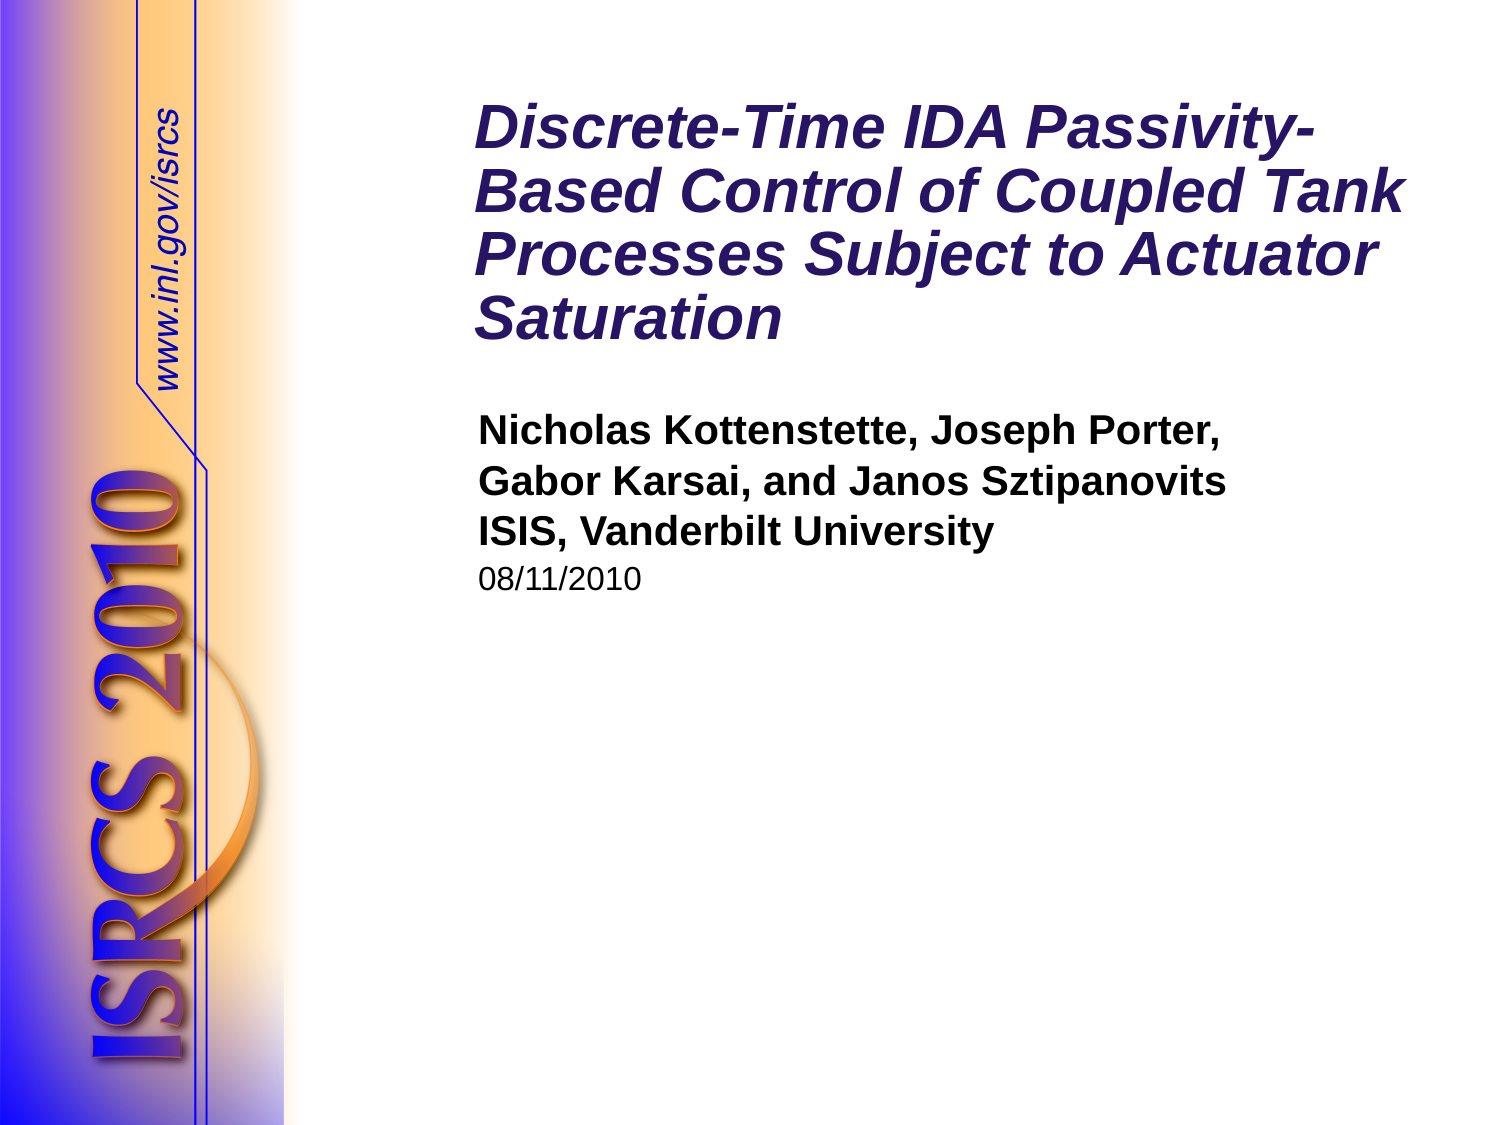

# Discrete-Time IDA Passivity-Based Control of Coupled Tank Processes Subject to Actuator Saturation
Nicholas Kottenstette, Joseph Porter,
Gabor Karsai, and Janos Sztipanovits
ISIS, Vanderbilt University

08/11/2010